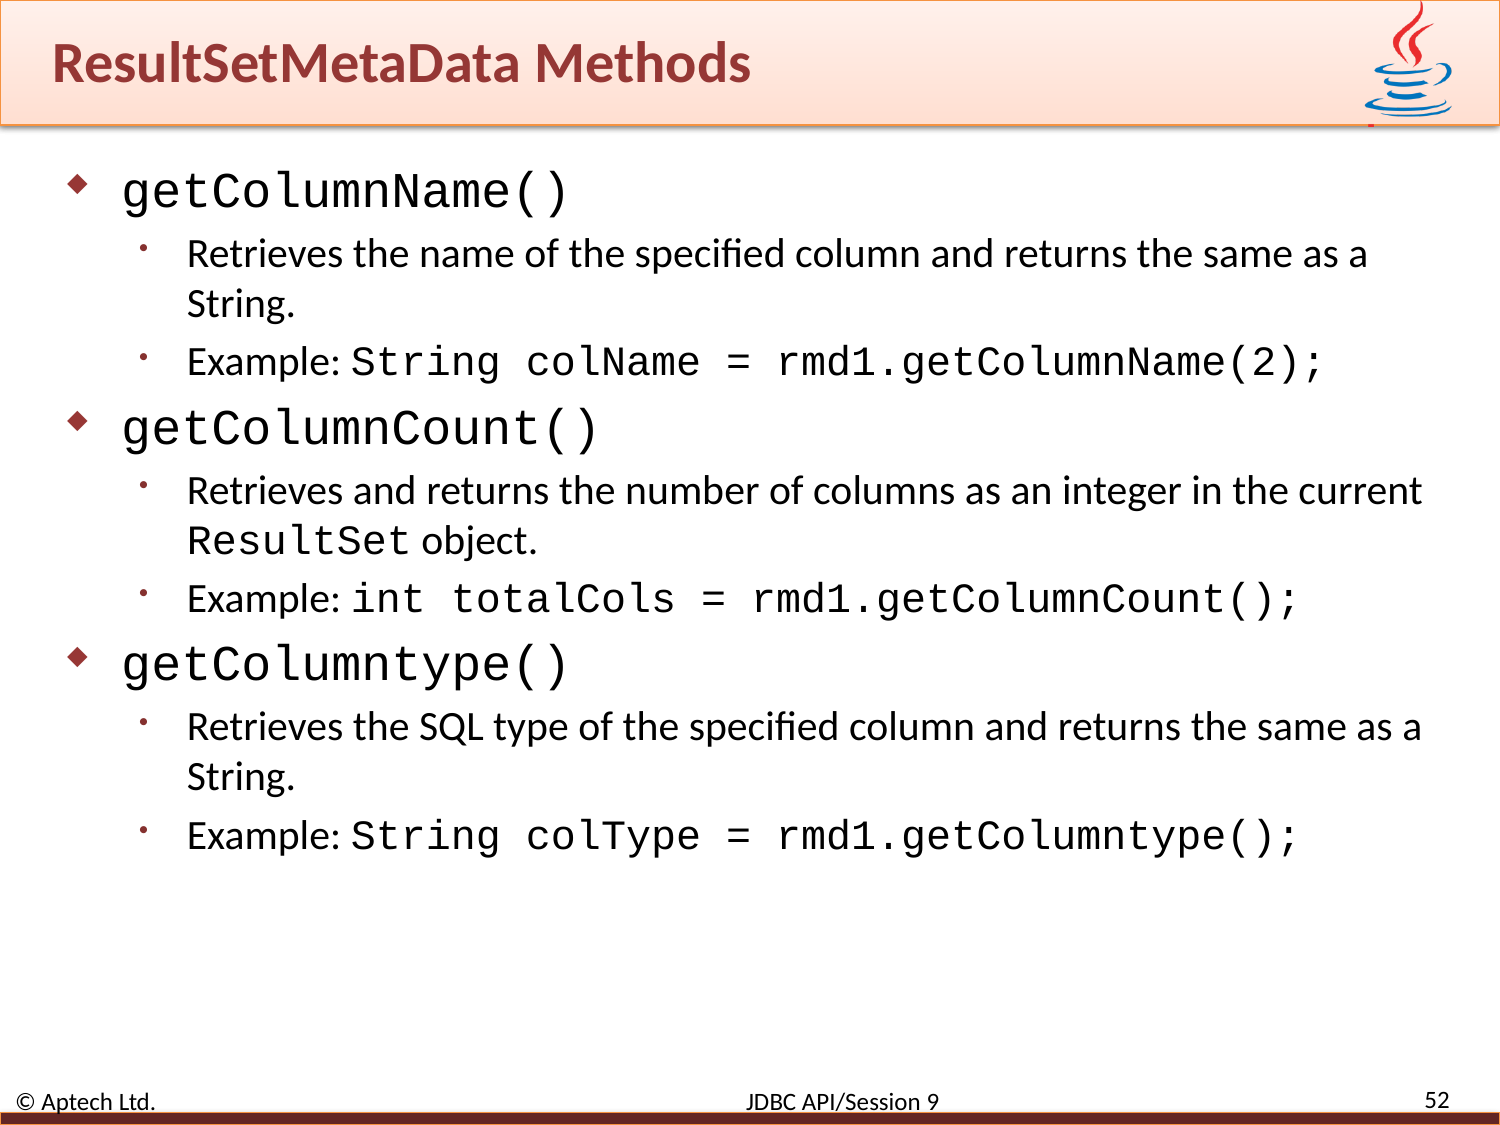

# ResultSetMetaData Methods
getColumnName()
Retrieves the name of the specified column and returns the same as a String.
Example: String colName = rmd1.getColumnName(2);
getColumnCount()
Retrieves and returns the number of columns as an integer in the current ResultSet object.
Example: int totalCols = rmd1.getColumnCount();
getColumntype()
Retrieves the SQL type of the specified column and returns the same as a String.
Example: String colType = rmd1.getColumntype();

52
© Aptech Ltd.                                                                                                       JDBC API/Session 9